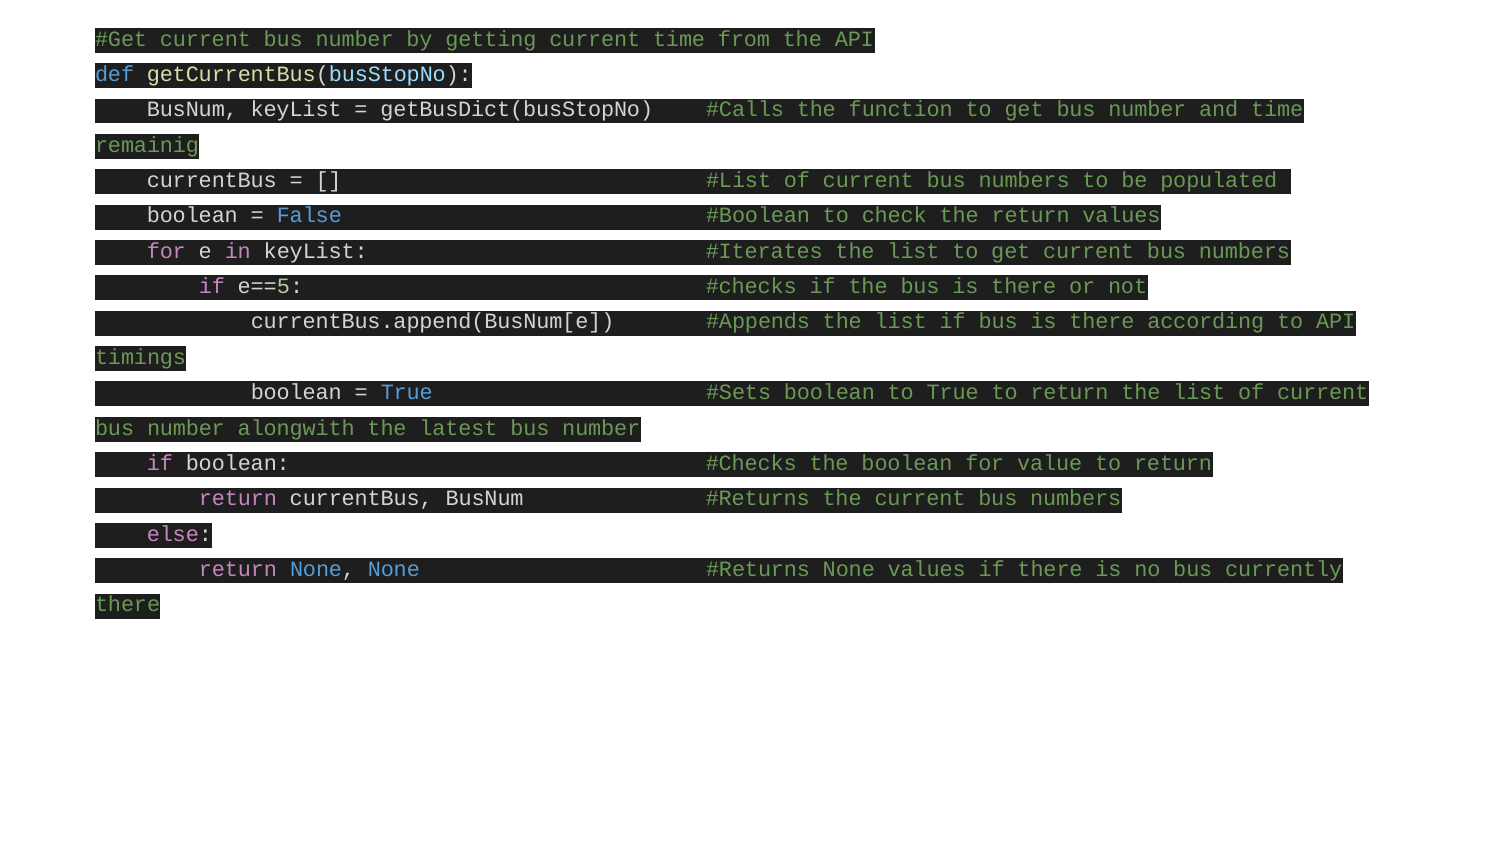

#Get current bus number by getting current time from the API
def getCurrentBus(busStopNo):
    BusNum, keyList = getBusDict(busStopNo)    #Calls the function to get bus number and time remainig
    currentBus = []                            #List of current bus numbers to be populated
    boolean = False                            #Boolean to check the return values
    for e in keyList:                          #Iterates the list to get current bus numbers
        if e==5:                               #checks if the bus is there or not
            currentBus.append(BusNum[e])       #Appends the list if bus is there according to API timings
            boolean = True                     #Sets boolean to True to return the list of current bus number alongwith the latest bus number
    if boolean:                                #Checks the boolean for value to return
        return currentBus, BusNum              #Returns the current bus numbers
    else:
        return None, None                      #Returns None values if there is no bus currently there